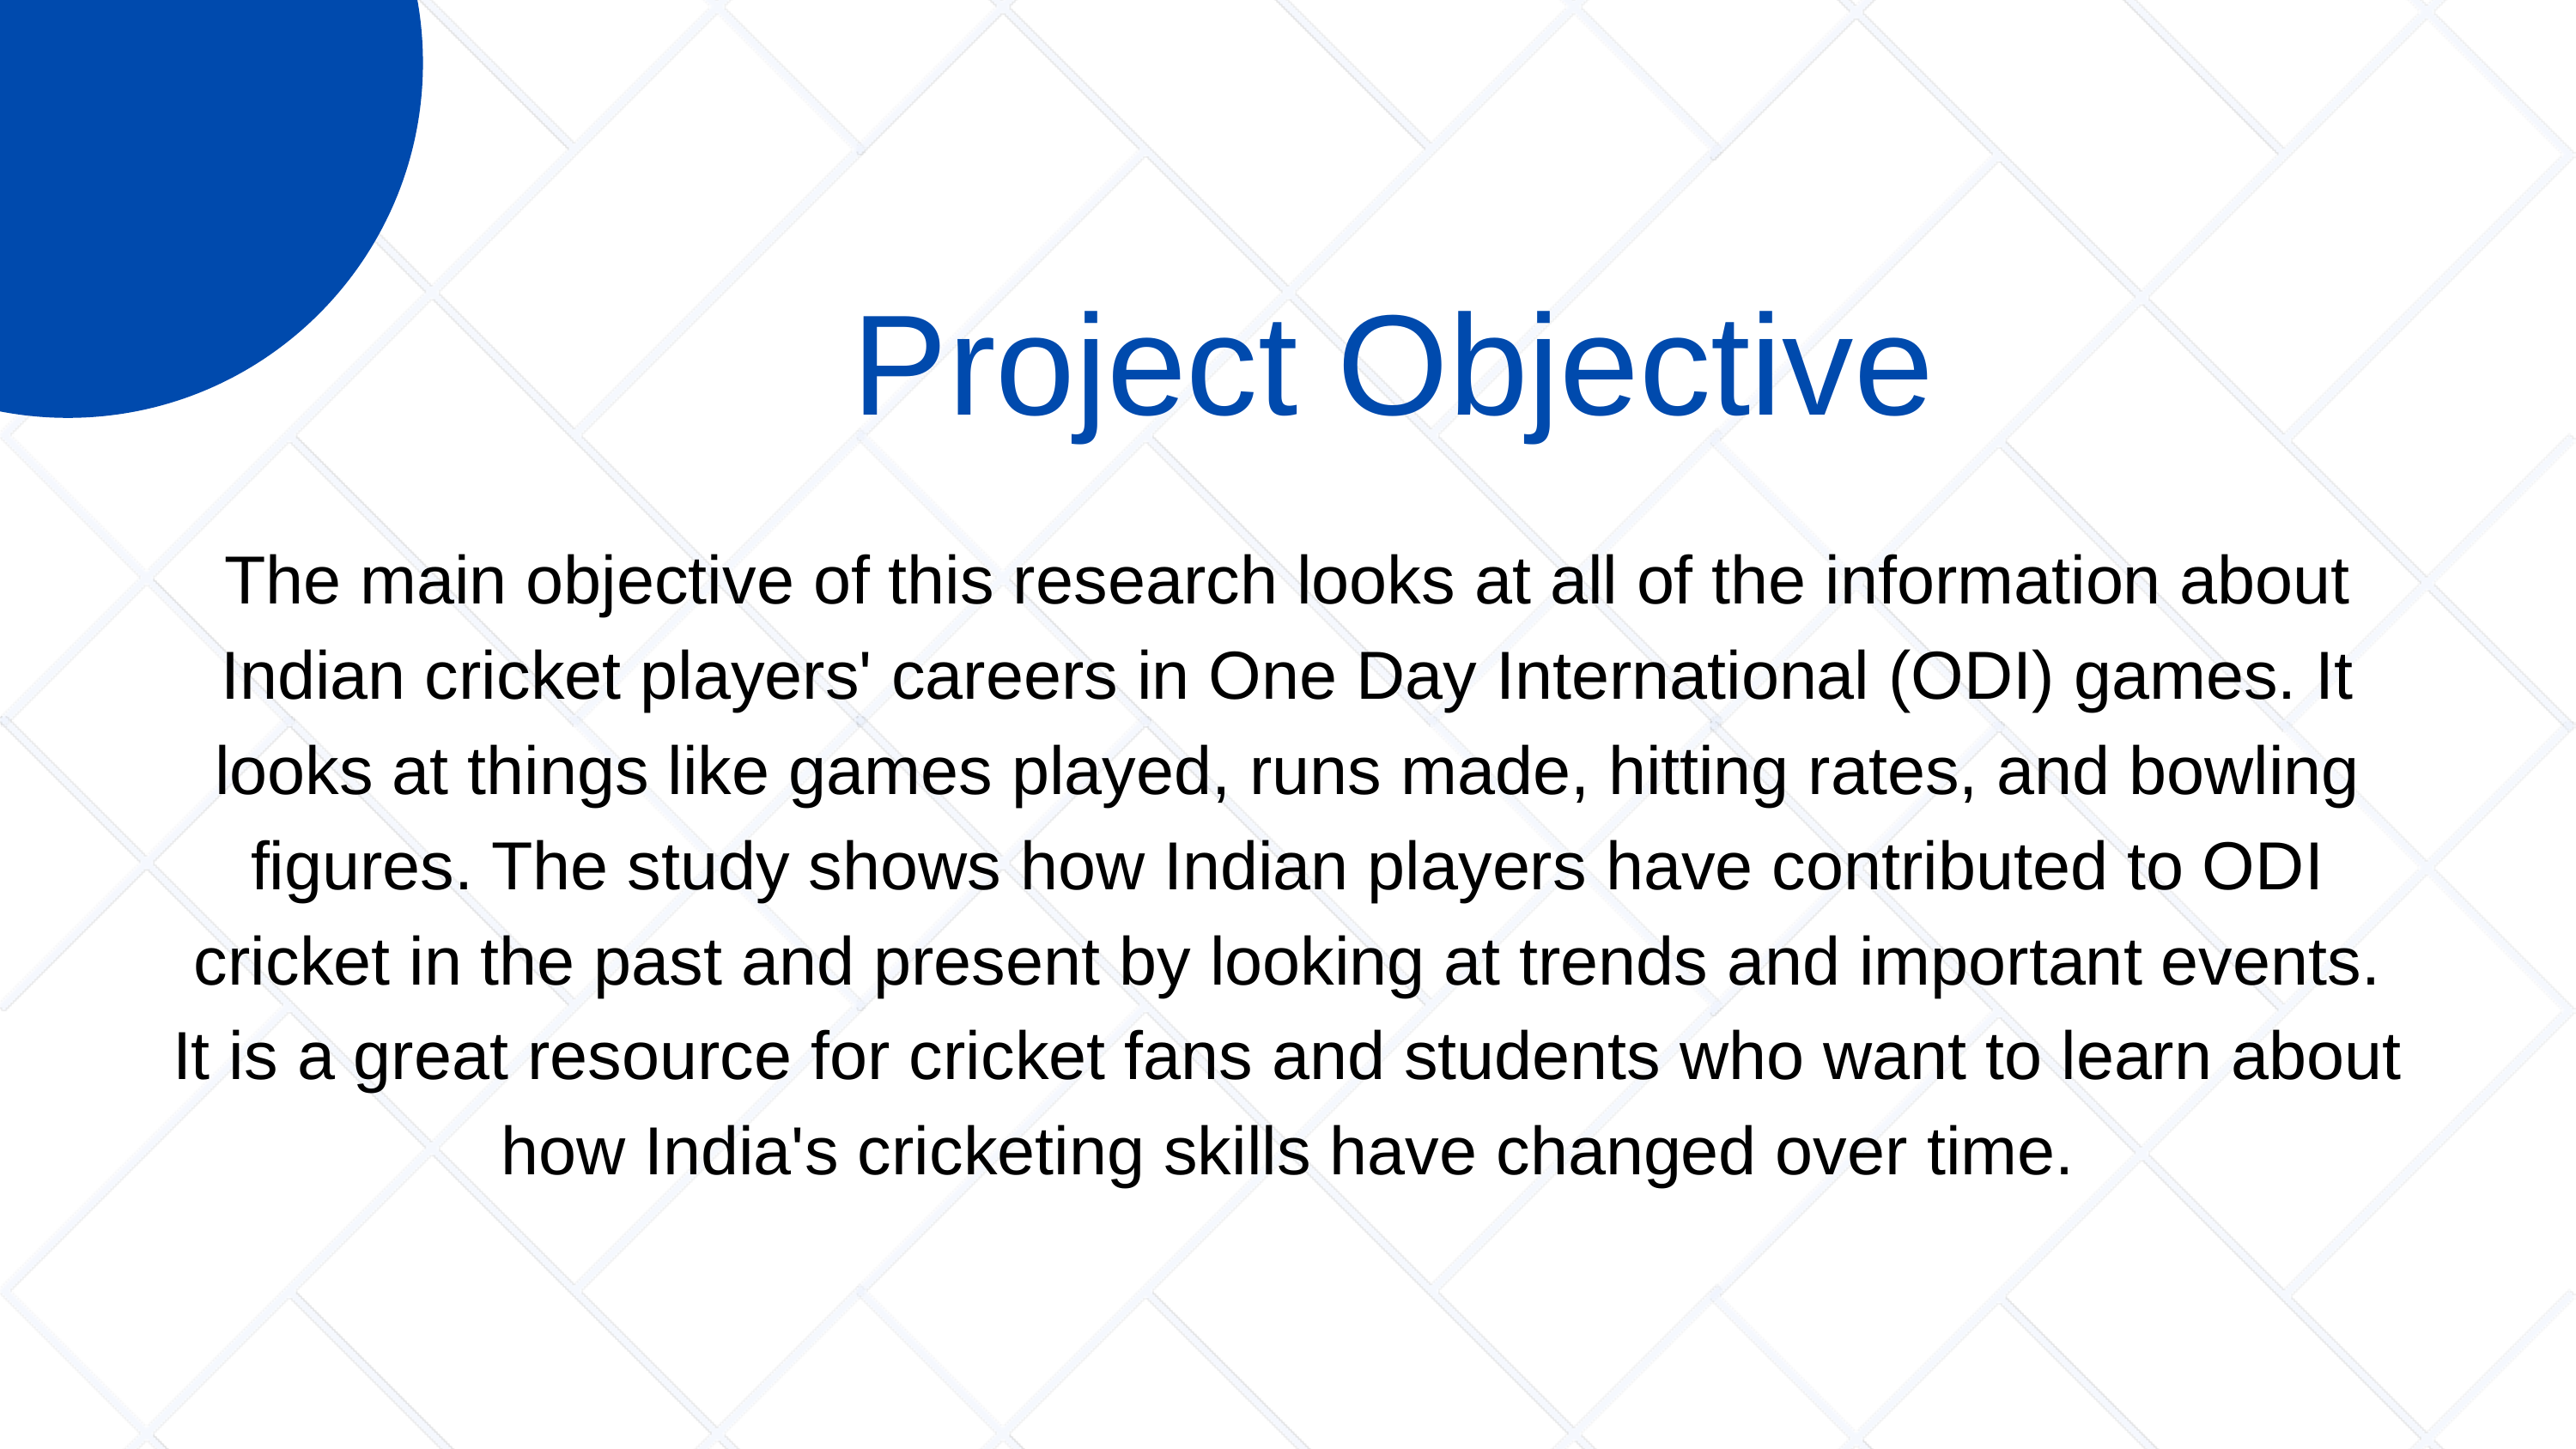

Project Objective
The main objective of this research looks at all of the information about Indian cricket players' careers in One Day International (ODI) games. It looks at things like games played, runs made, hitting rates, and bowling figures. The study shows how Indian players have contributed to ODI cricket in the past and present by looking at trends and important events. It is a great resource for cricket fans and students who want to learn about how India's cricketing skills have changed over time.